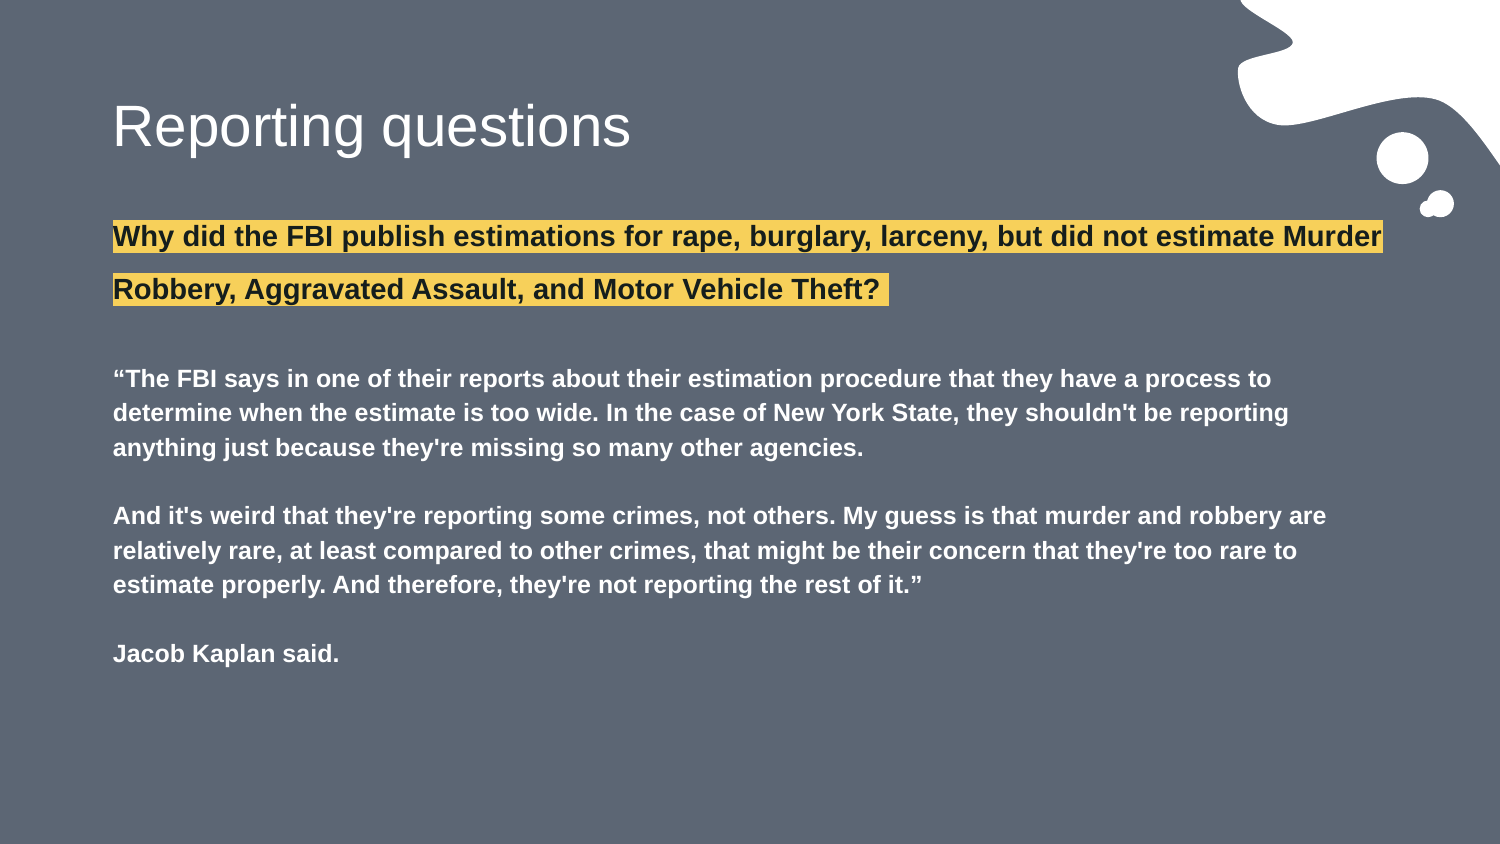

# Reporting questions
Why did the FBI publish estimations for rape, burglary, larceny, but did not estimate Murder
Robbery, Aggravated Assault, and Motor Vehicle Theft?

“The FBI says in one of their reports about their estimation procedure that they have a process to determine when the estimate is too wide. In the case of New York State, they shouldn't be reporting anything just because they're missing so many other agencies.

And it's weird that they're reporting some crimes, not others. My guess is that murder and robbery are relatively rare, at least compared to other crimes, that might be their concern that they're too rare to estimate properly. And therefore, they're not reporting the rest of it.”

Jacob Kaplan said.